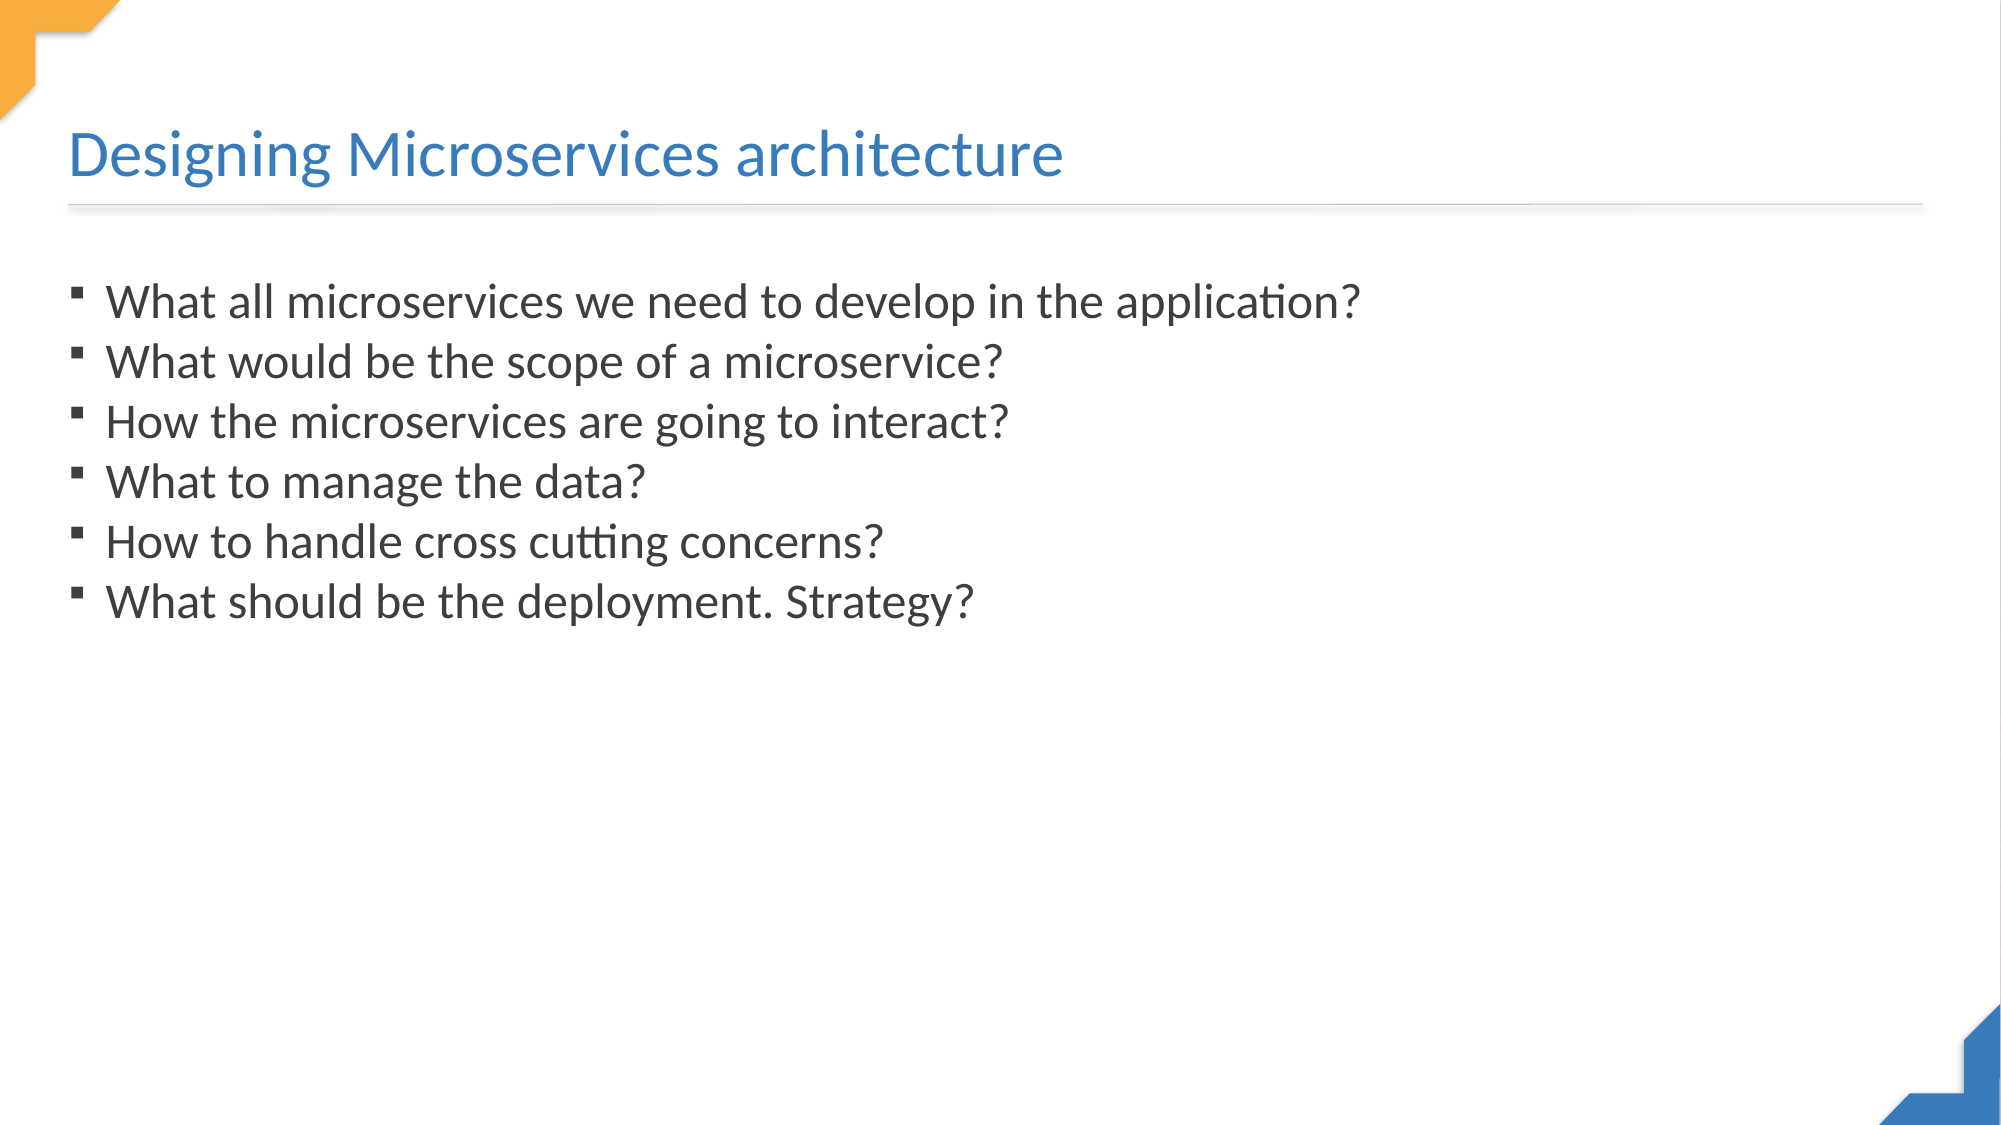

Designing Microservices architecture
What all microservices we need to develop in the application?
What would be the scope of a microservice?
How the microservices are going to interact?
What to manage the data?
How to handle cross cutting concerns?
What should be the deployment. Strategy?